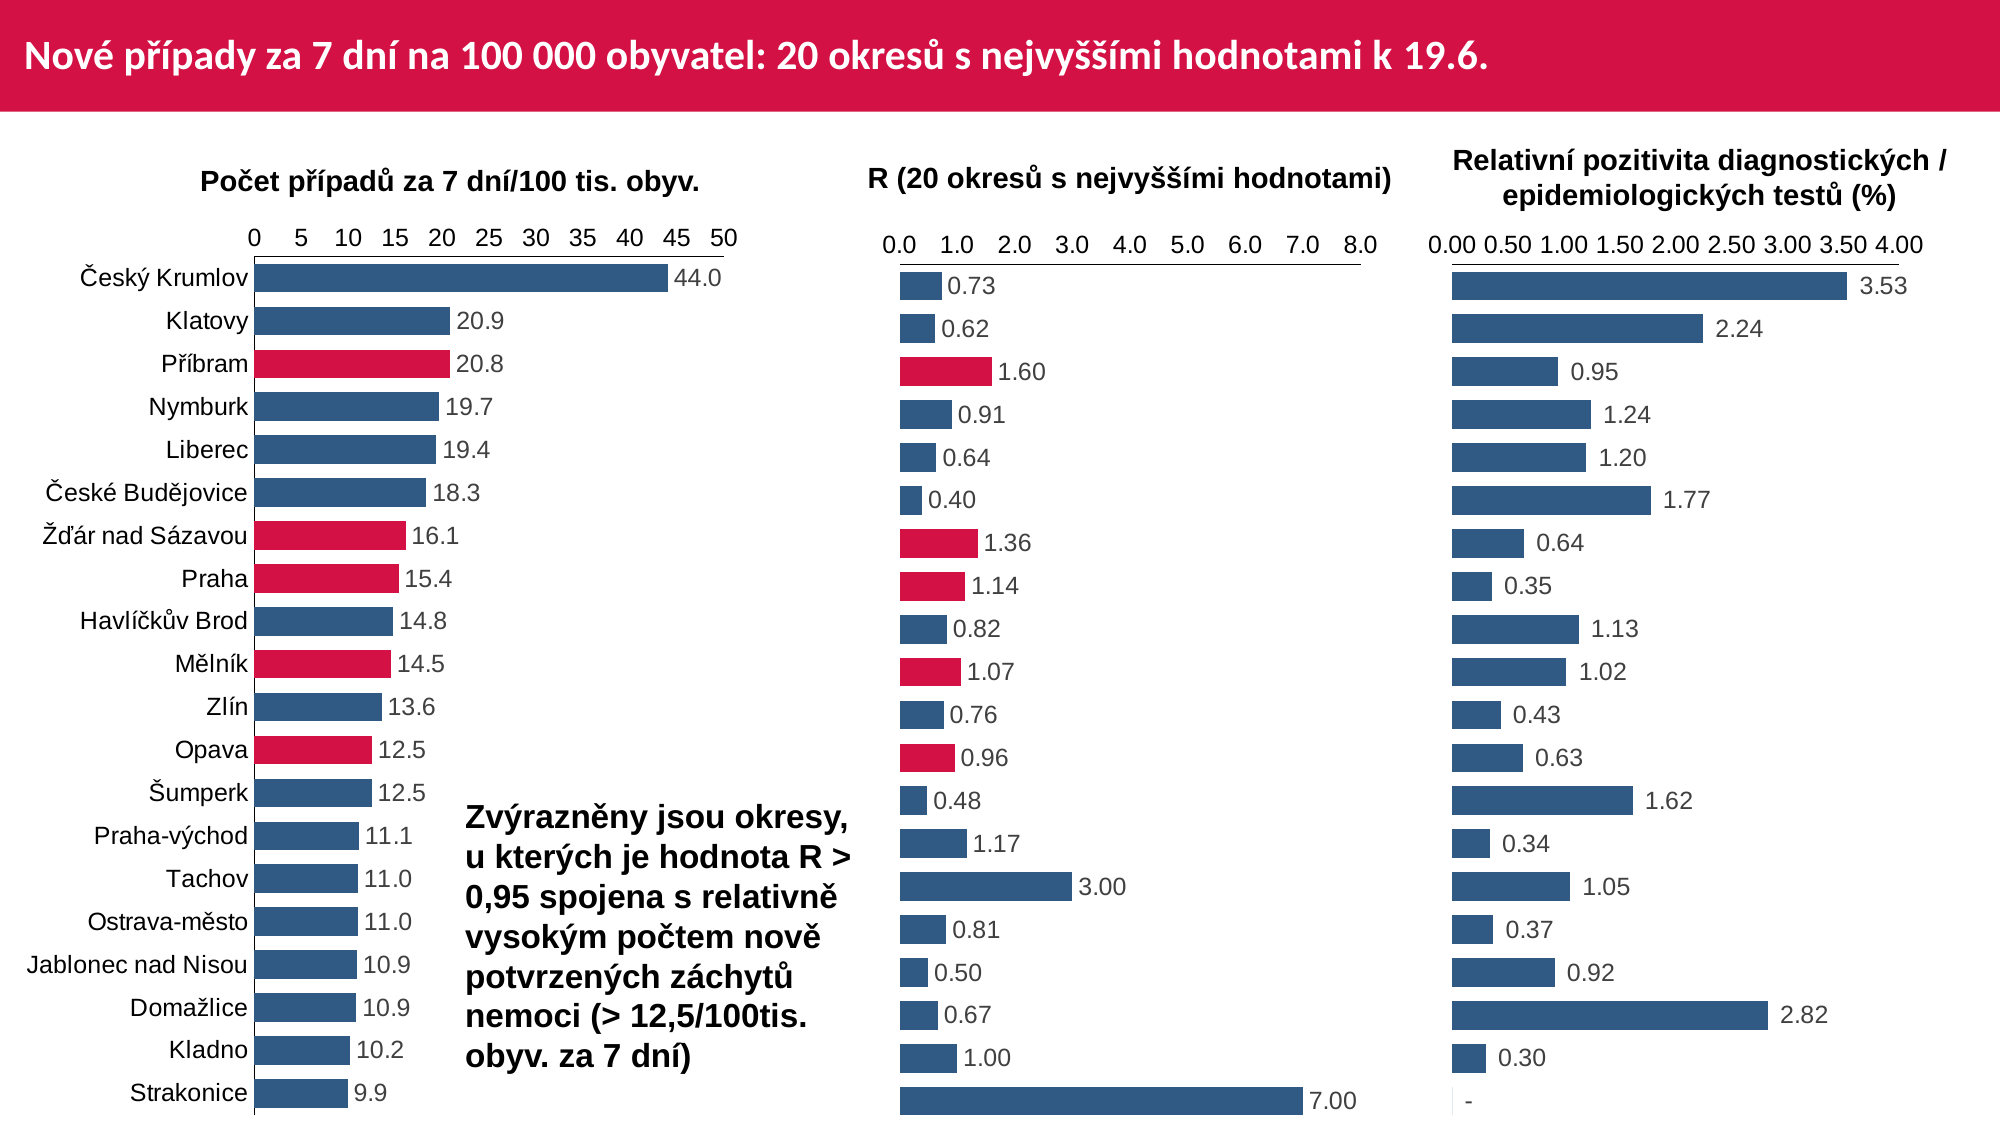

# Nové případy za 7 dní na 100 000 obyvatel: 20 okresů s nejvyššími hodnotami k 19.6.
Relativní pozitivita diagnostických / epidemiologických testů (%)
R (20 okresů s nejvyššími hodnotami)
Počet případů za 7 dní/100 tis. obyv.

### Chart

| Category | Nové případy za 7 dní na 100 000 obyvatel |
|---|---|
| Český Krumlov | 44.03131115 |
| Klatovy | 20.86883934 |
| Příbram | 20.82682495 |
| Nymburk | 19.69686524 |
| Liberec | 19.37708375 |
| České Budějovice | 18.31110569 |
| Žďár nad Sázavou | 16.10974979 |
| Praha | 15.3548391 |
| Havlíčkův Brod | 14.7972773 |
| Mělník | 14.54717376 |
| Zlín | 13.55812001 |
| Opava | 12.51585816 |
| Šumperk | 12.50343845 |
| Praha-východ | 11.11469839 |
| Tachov | 11.03164243 |
| Ostrava-město | 11.02980569 |
| Jablonec nad Nisou | 10.92502158 |
| Domažlice | 10.85619165 |
| Kladno | 10.18909767 |
| Strakonice | 9.924573243 |

### Chart

| Category | R (zjednodušený výpočet) - 7 denní úseky |
|---|---|
| Český Krumlov | 0.72973 |
| Klatovy | 0.62069 |
| Příbram | 1.6 |
| Nymburk | 0.909091 |
| Liberec | 0.641509 |
| České Budějovice | 0.395604 |
| Žďár nad Sázavou | 1.357143 |
| Praha | 1.138889 |
| Havlíčkův Brod | 0.823529 |
| Mělník | 1.066667 |
| Zlín | 0.764706 |
| Opava | 0.956522 |
| Šumperk | 0.483871 |
| Praha-východ | 1.166667 |
| Tachov | 3.0 |
| Ostrava-město | 0.813953 |
| Jablonec nad Nisou | 0.5 |
| Domažlice | 0.666667 |
| Kladno | 1.0 |
| Strakonice | 7.0 |

### Chart

| Category | Relativní pozitivita testů s diagnostickou/epidemiologickou indikací za 7 dní |
|---|---|
| Český Krumlov | 3.534303534 |
| Klatovy | 2.244389027 |
| Příbram | 0.948616601 |
| Nymburk | 1.239157373 |
| Liberec | 1.198540907 |
| České Budějovice | 1.774785802 |
| Žďár nad Sázavou | 0.642201835 |
| Praha | 0.353874314 |
| Havlíčkův Brod | 1.129943503 |
| Mělník | 1.021209741 |
| Zlín | 0.433317285 |
| Opava | 0.632411067 |
| Šumperk | 1.615074024 |
| Praha-východ | 0.335008375 |
| Tachov | 1.052631579 |
| Ostrava-město | 0.366795367 |
| Jablonec nad Nisou | 0.916380298 |
| Domažlice | 2.824858757 |
| Kladno | 0.300842359 |
| Strakonice | 0.0 |
Zvýrazněny jsou okresy,
u kterých je hodnota R > 0,95 spojena s relativně vysokým počtem nově potvrzených záchytů nemoci (> 12,5/100tis. obyv. za 7 dní)